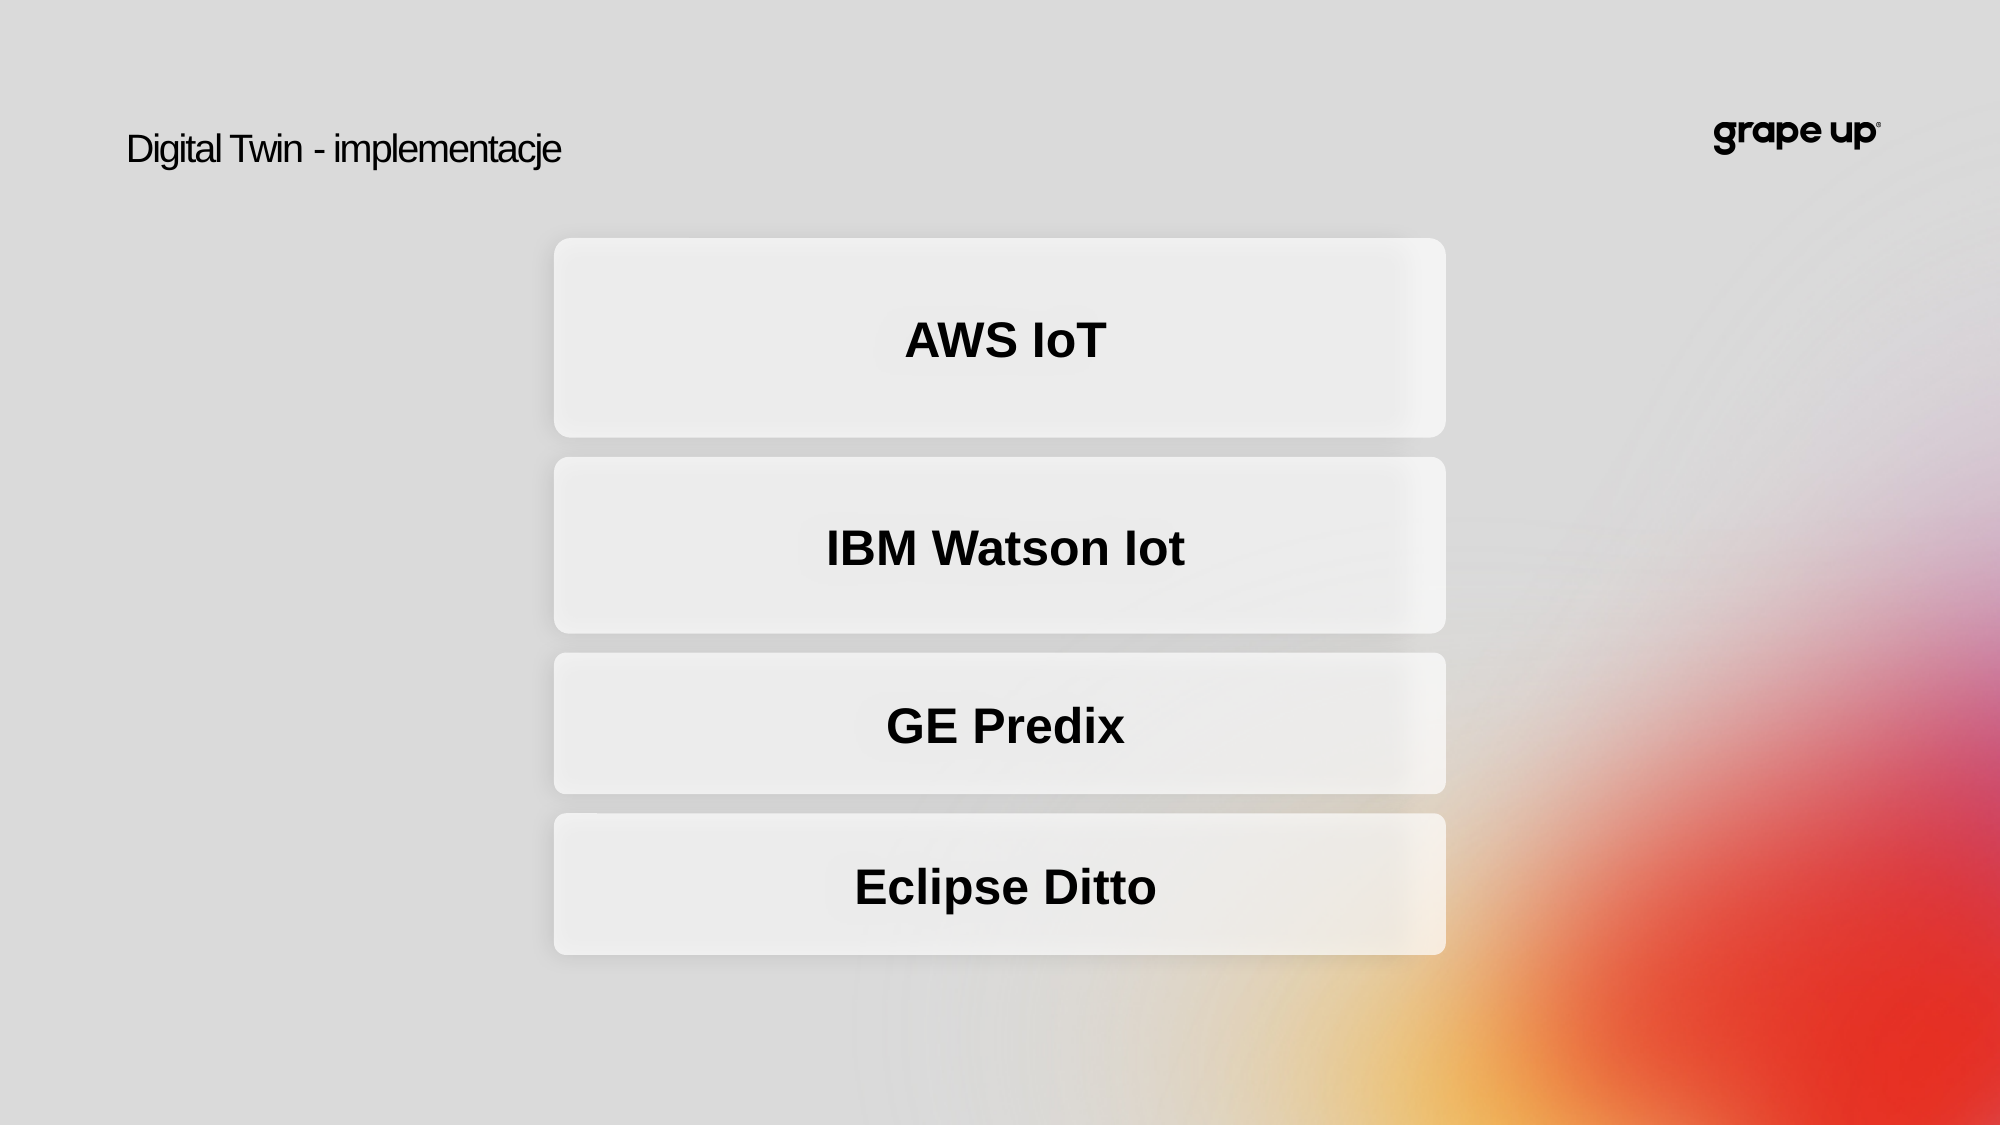

# Digital Twin - implementacje
AWS IoT
IBM Watson Iot
GE Predix
Eclipse Ditto